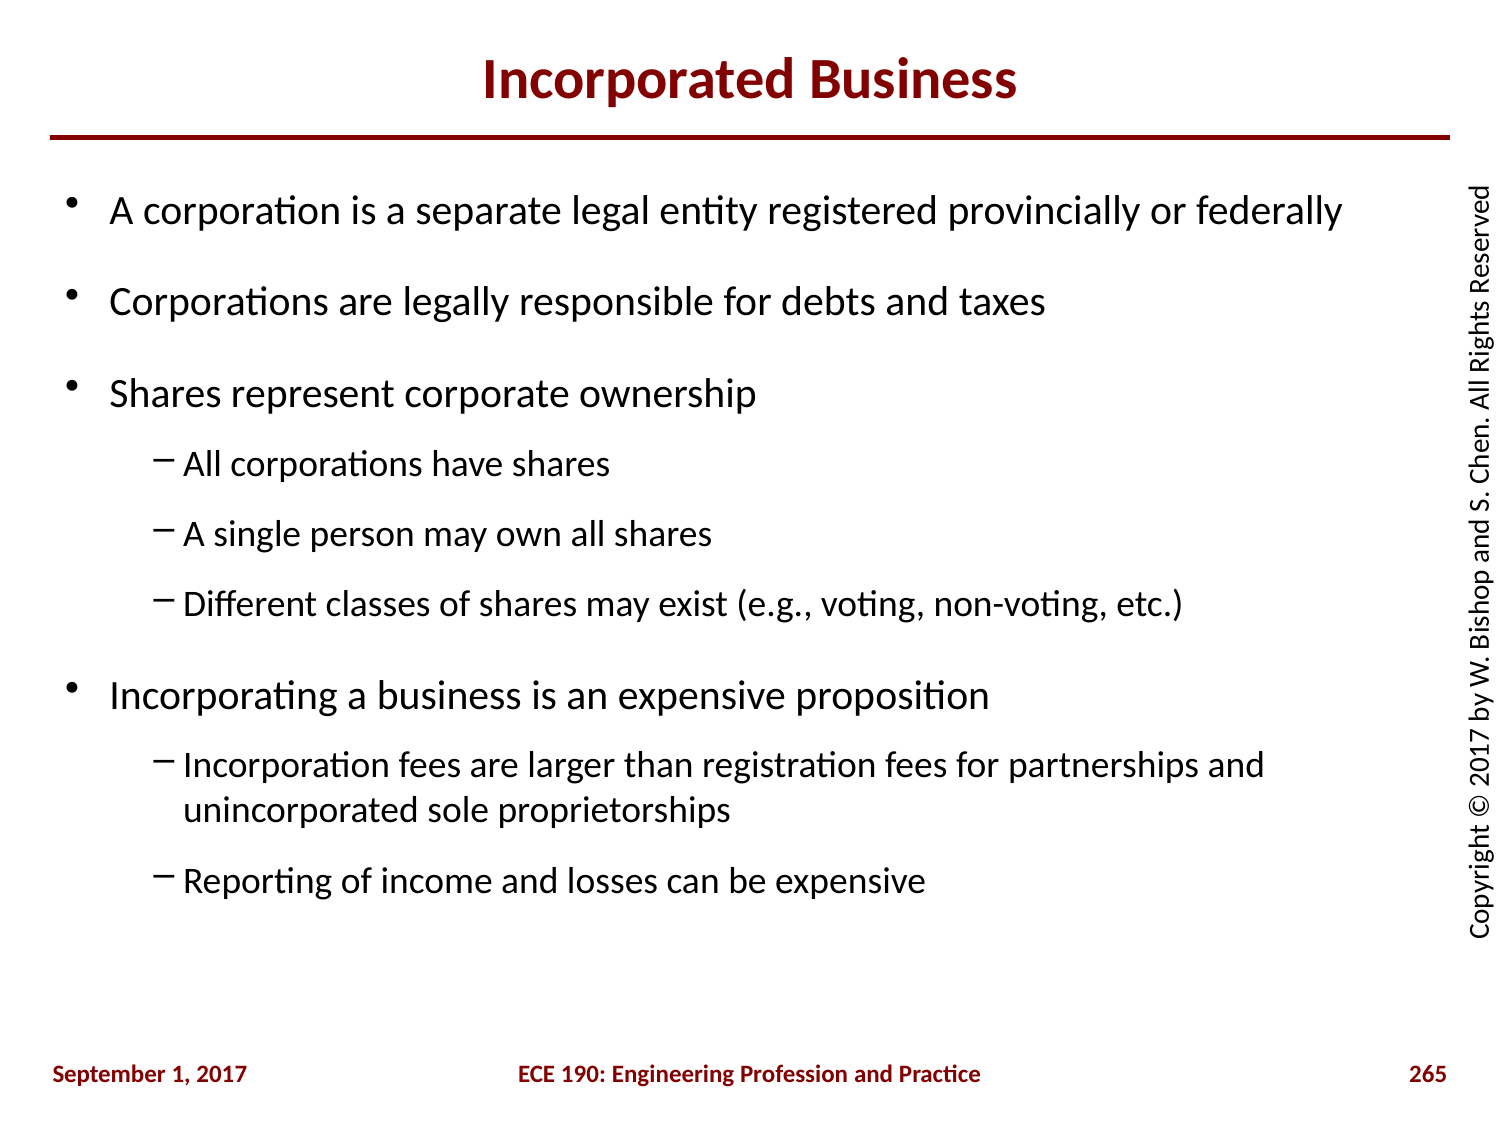

# Incorporated Business
A corporation is a separate legal entity registered provincially or federally
Corporations are legally responsible for debts and taxes
Shares represent corporate ownership
All corporations have shares
A single person may own all shares
Different classes of shares may exist (e.g., voting, non-voting, etc.)
Incorporating a business is an expensive proposition
Incorporation fees are larger than registration fees for partnerships and unincorporated sole proprietorships
Reporting of income and losses can be expensive

September 1, 2017
ECE 190: Engineering Profession and Practice
265